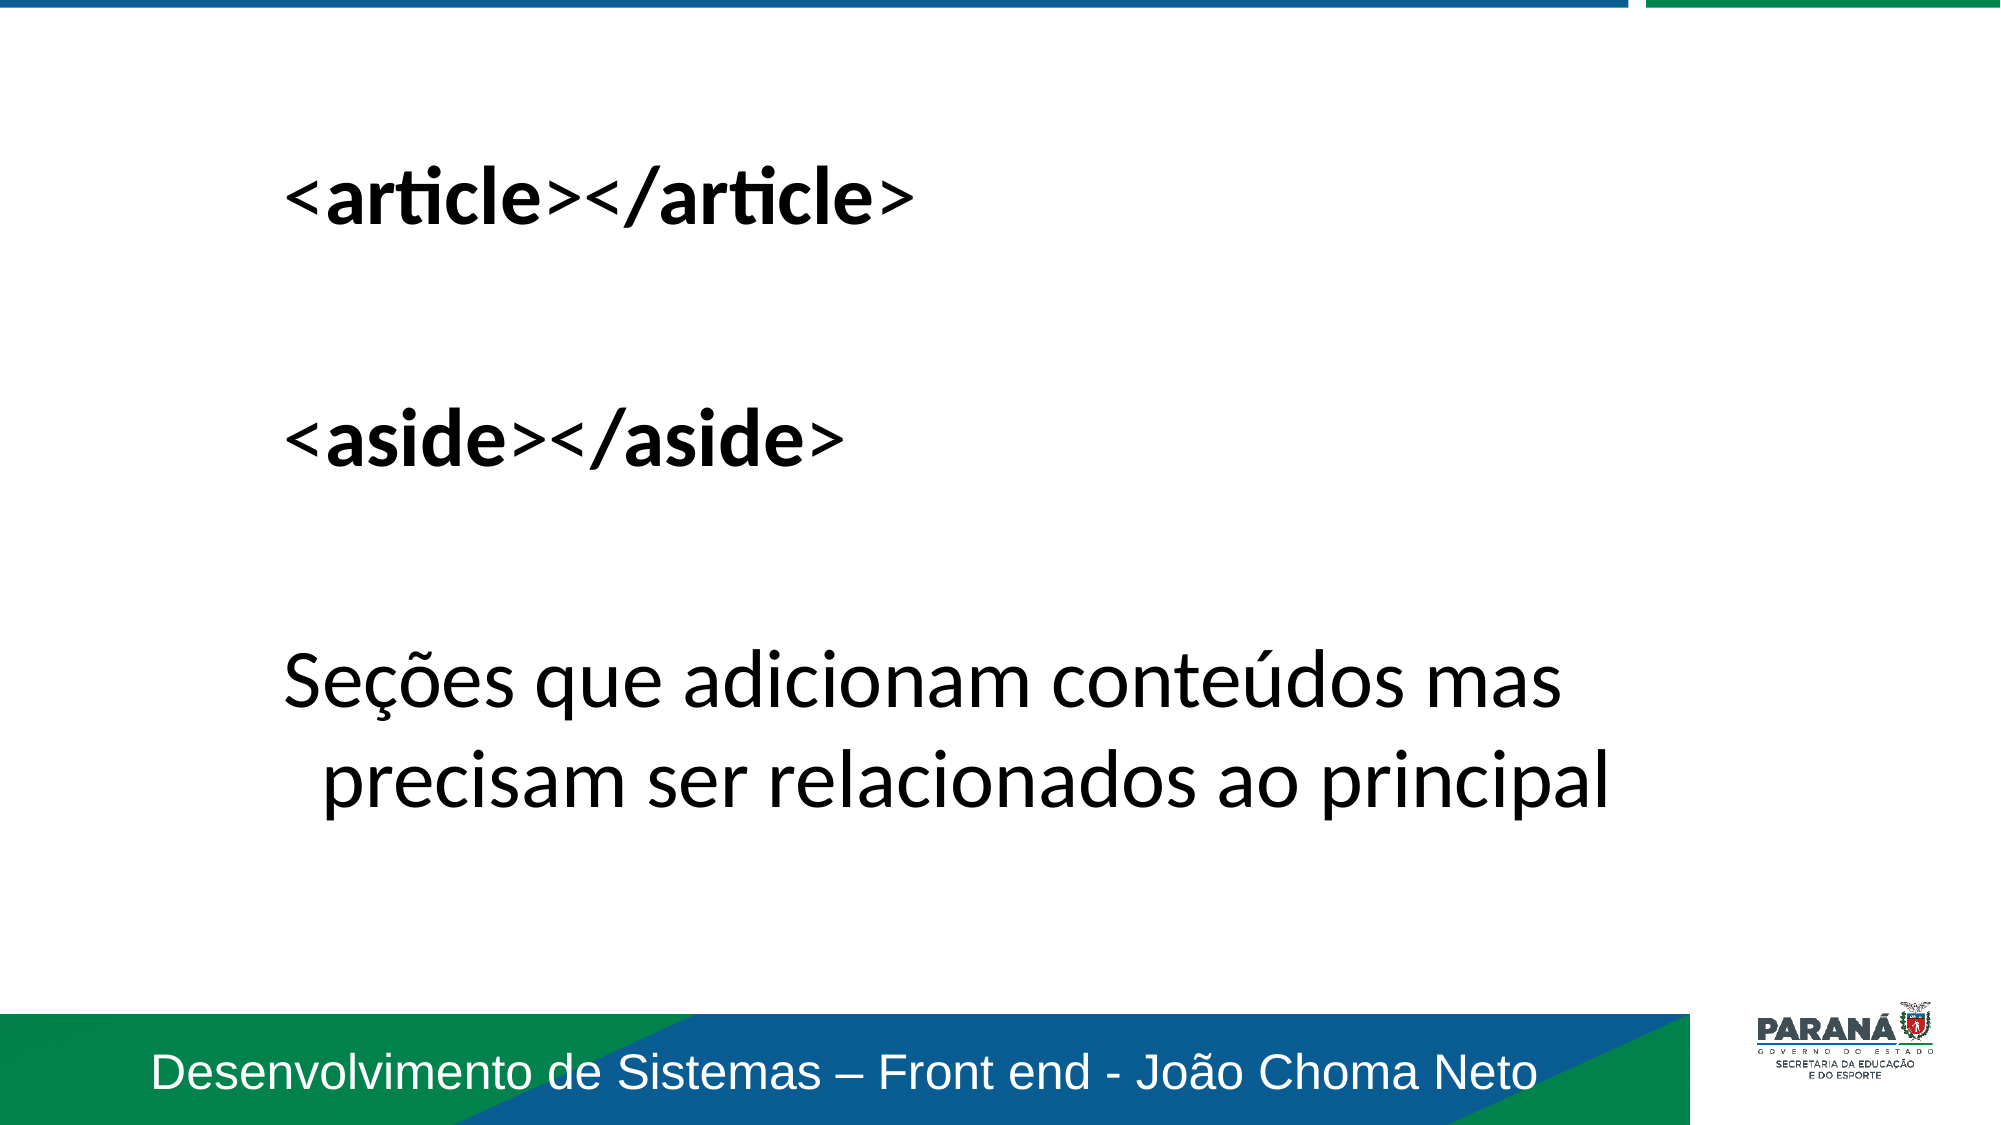

<article></article>

<aside></aside>

Seções que adicionam conteúdos mas precisam ser relacionados ao principal